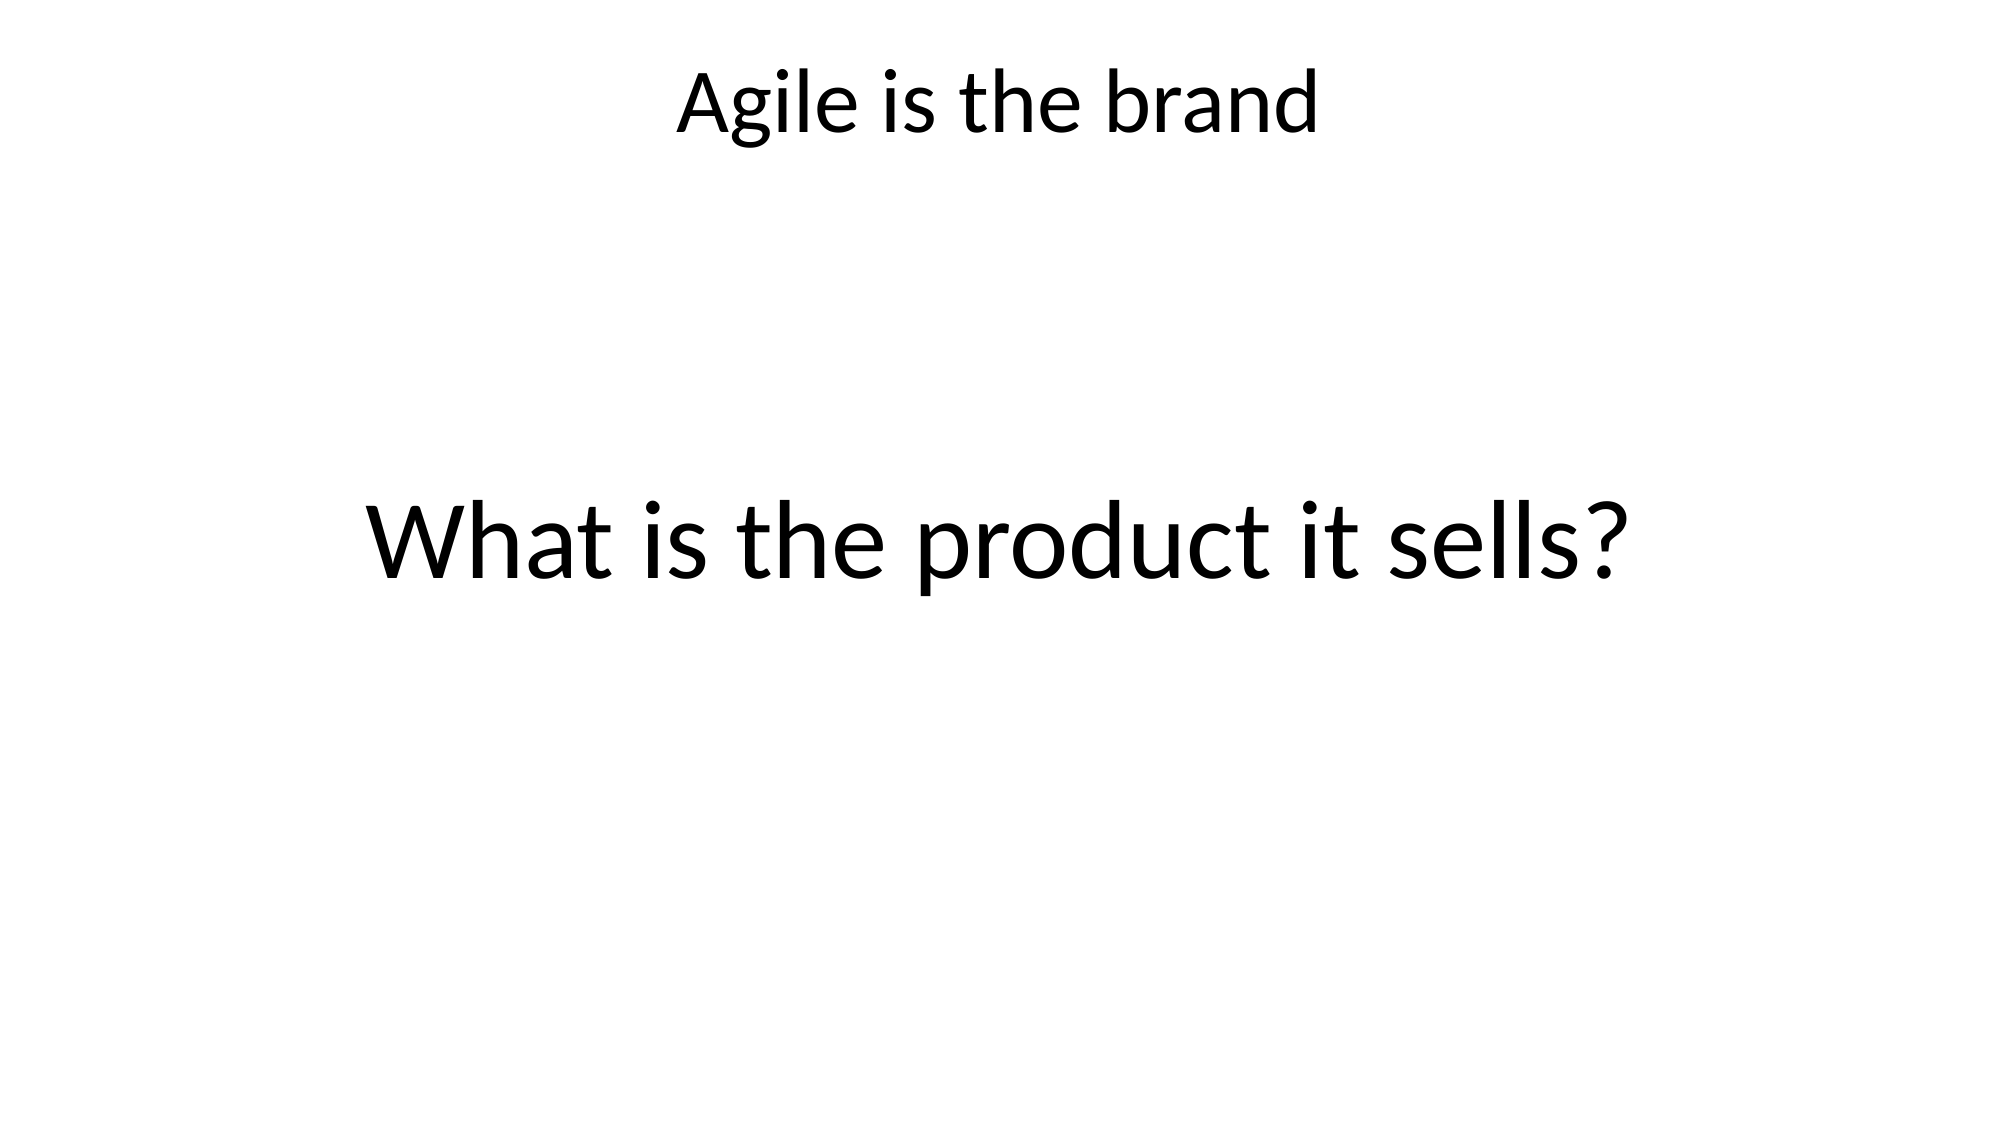

Agile is the brand
What is the product it sells?